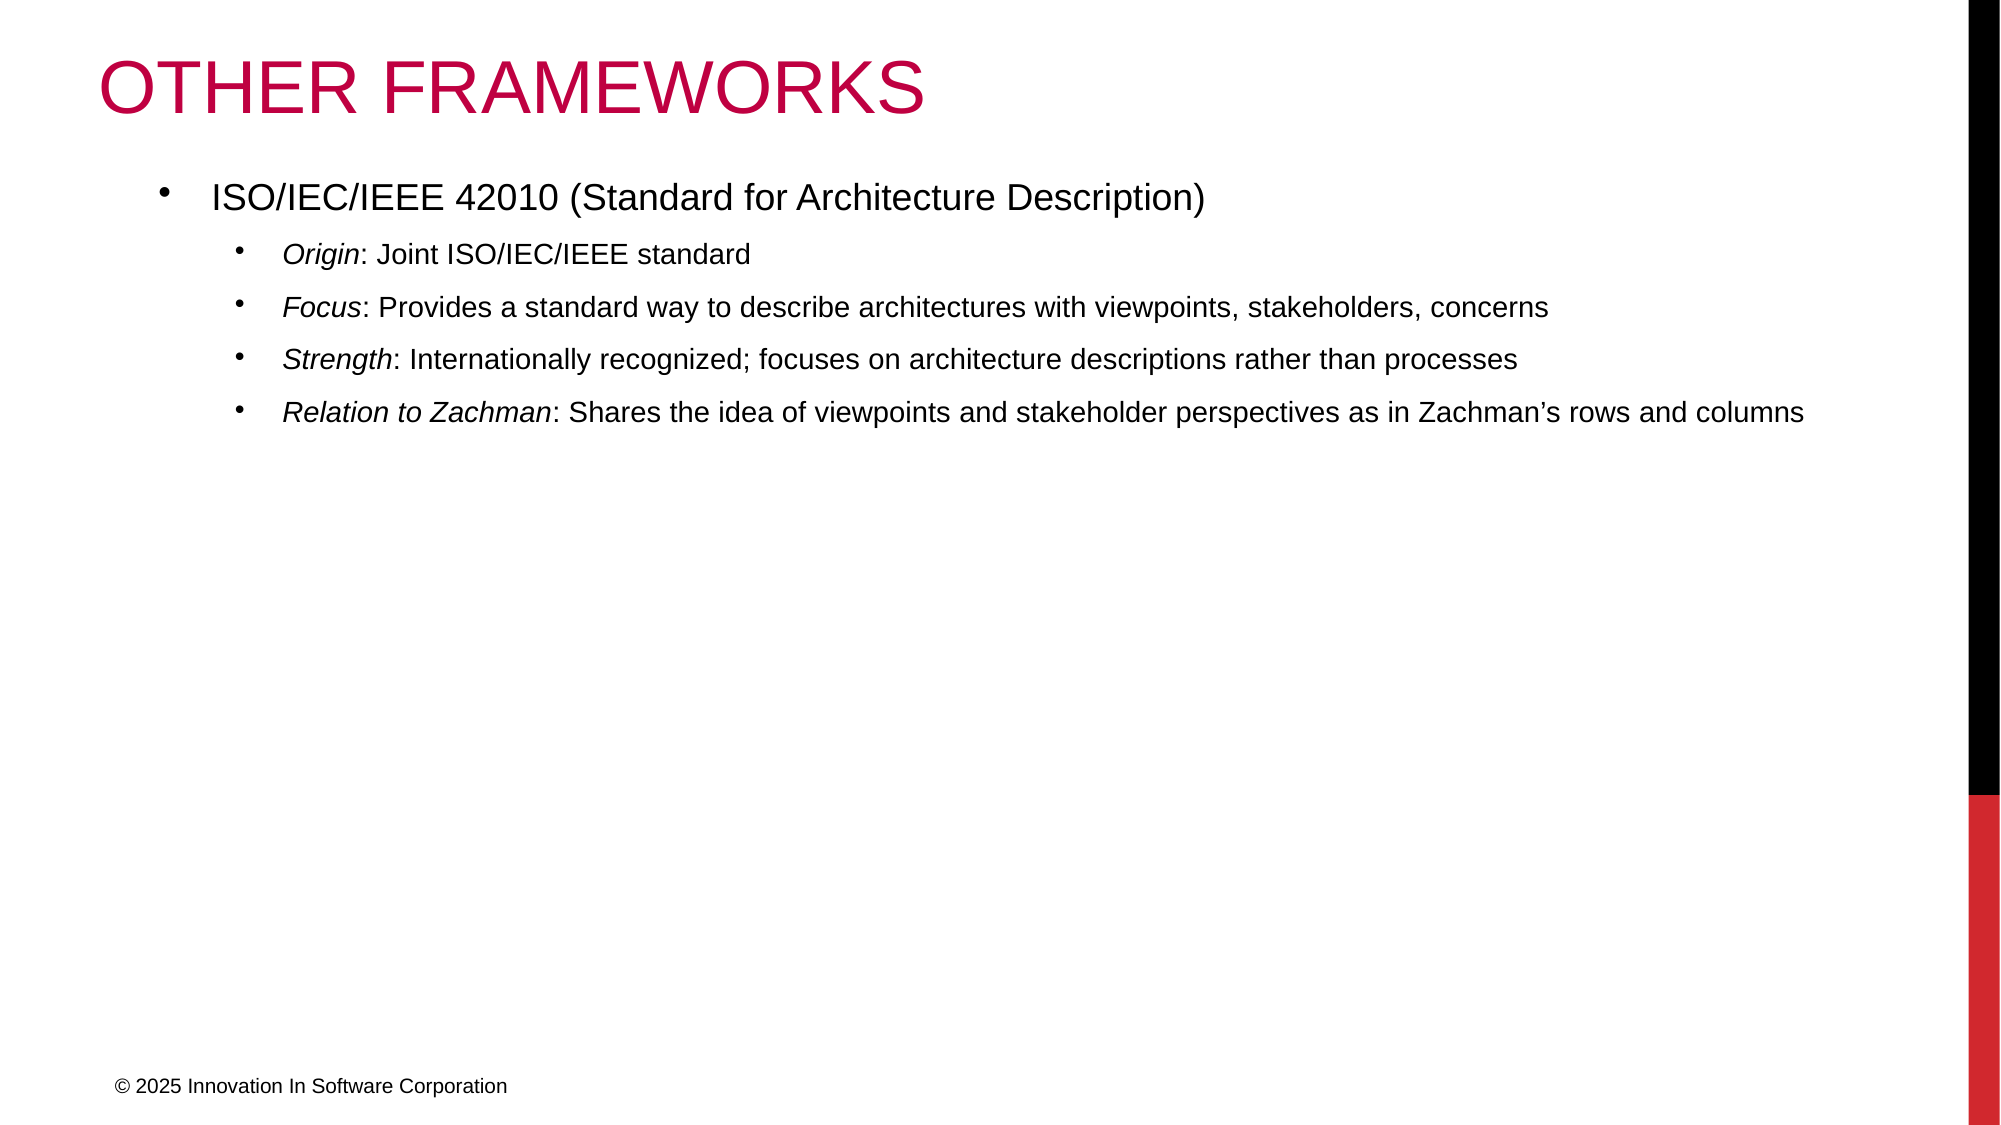

# Other frameworks
ISO/IEC/IEEE 42010 (Standard for Architecture Description)
Origin: Joint ISO/IEC/IEEE standard
Focus: Provides a standard way to describe architectures with viewpoints, stakeholders, concerns
Strength: Internationally recognized; focuses on architecture descriptions rather than processes
Relation to Zachman: Shares the idea of viewpoints and stakeholder perspectives as in Zachman’s rows and columns
© 2025 Innovation In Software Corporation